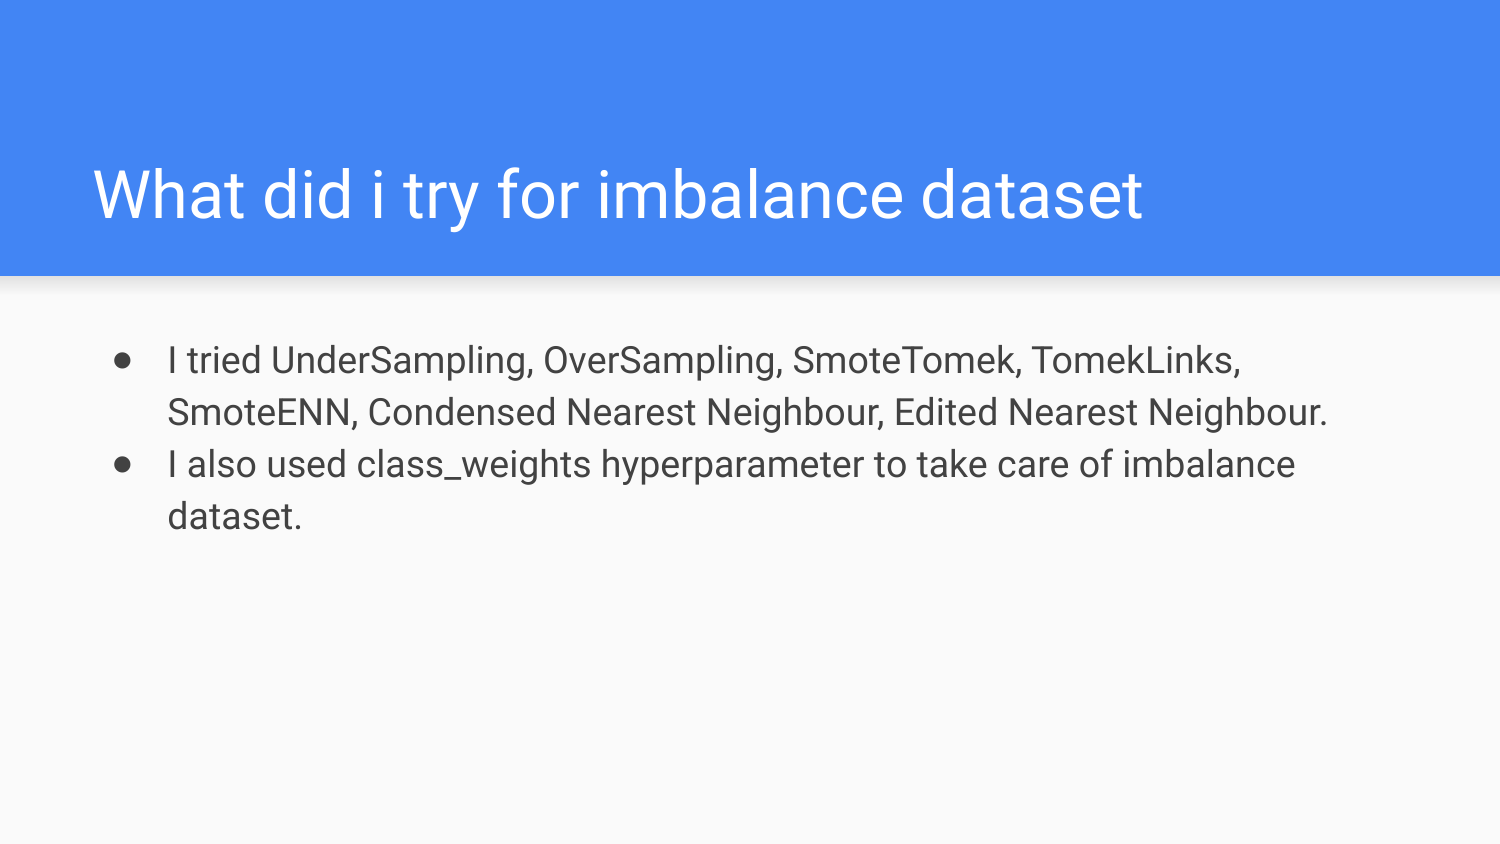

# What did i try for imbalance dataset
I tried UnderSampling, OverSampling, SmoteTomek, TomekLinks, SmoteENN, Condensed Nearest Neighbour, Edited Nearest Neighbour.
I also used class_weights hyperparameter to take care of imbalance dataset.